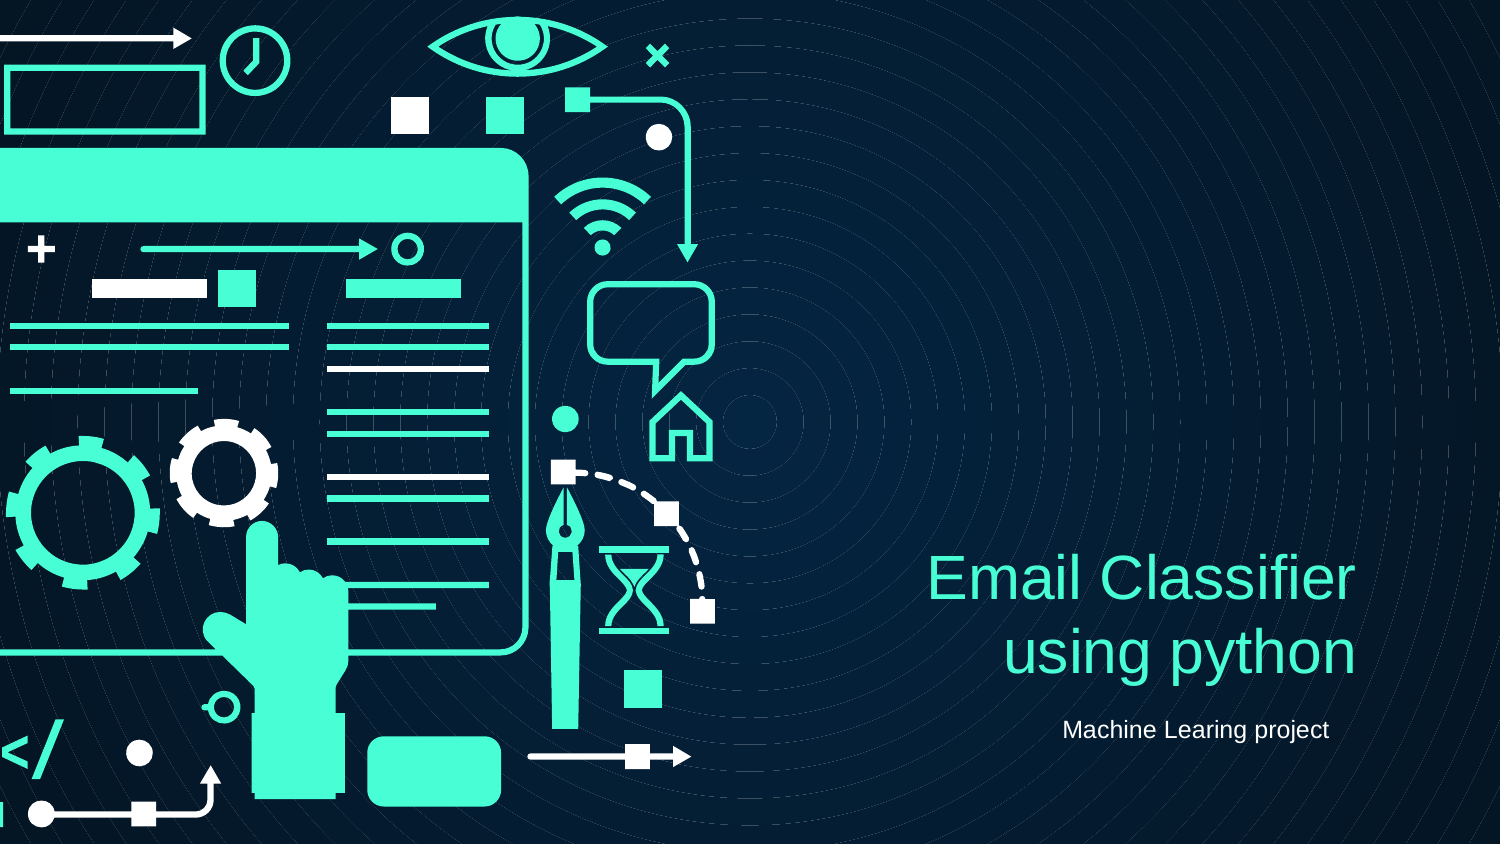

# Email Classifier using python

Machine Learing project